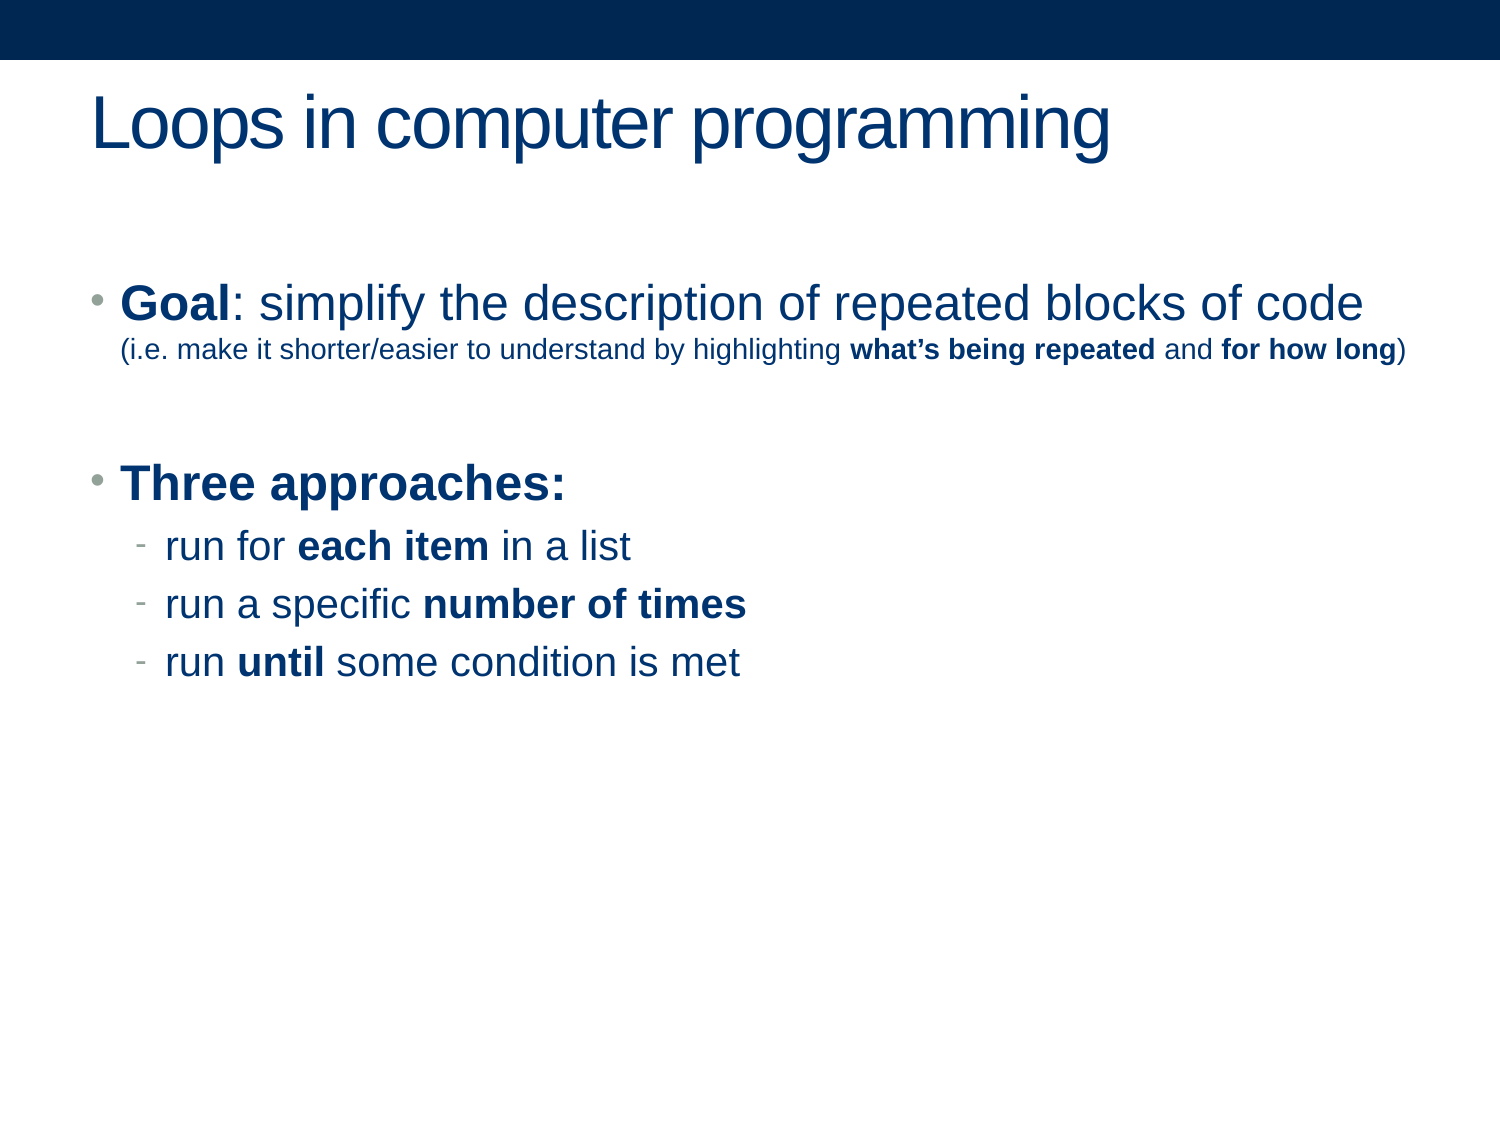

# Loops in computer programming
Goal: simplify the description of repeated blocks of code (i.e. make it shorter/easier to understand by highlighting what’s being repeated and for how long)

Three approaches:
run for each item in a list
run a specific number of times
run until some condition is met